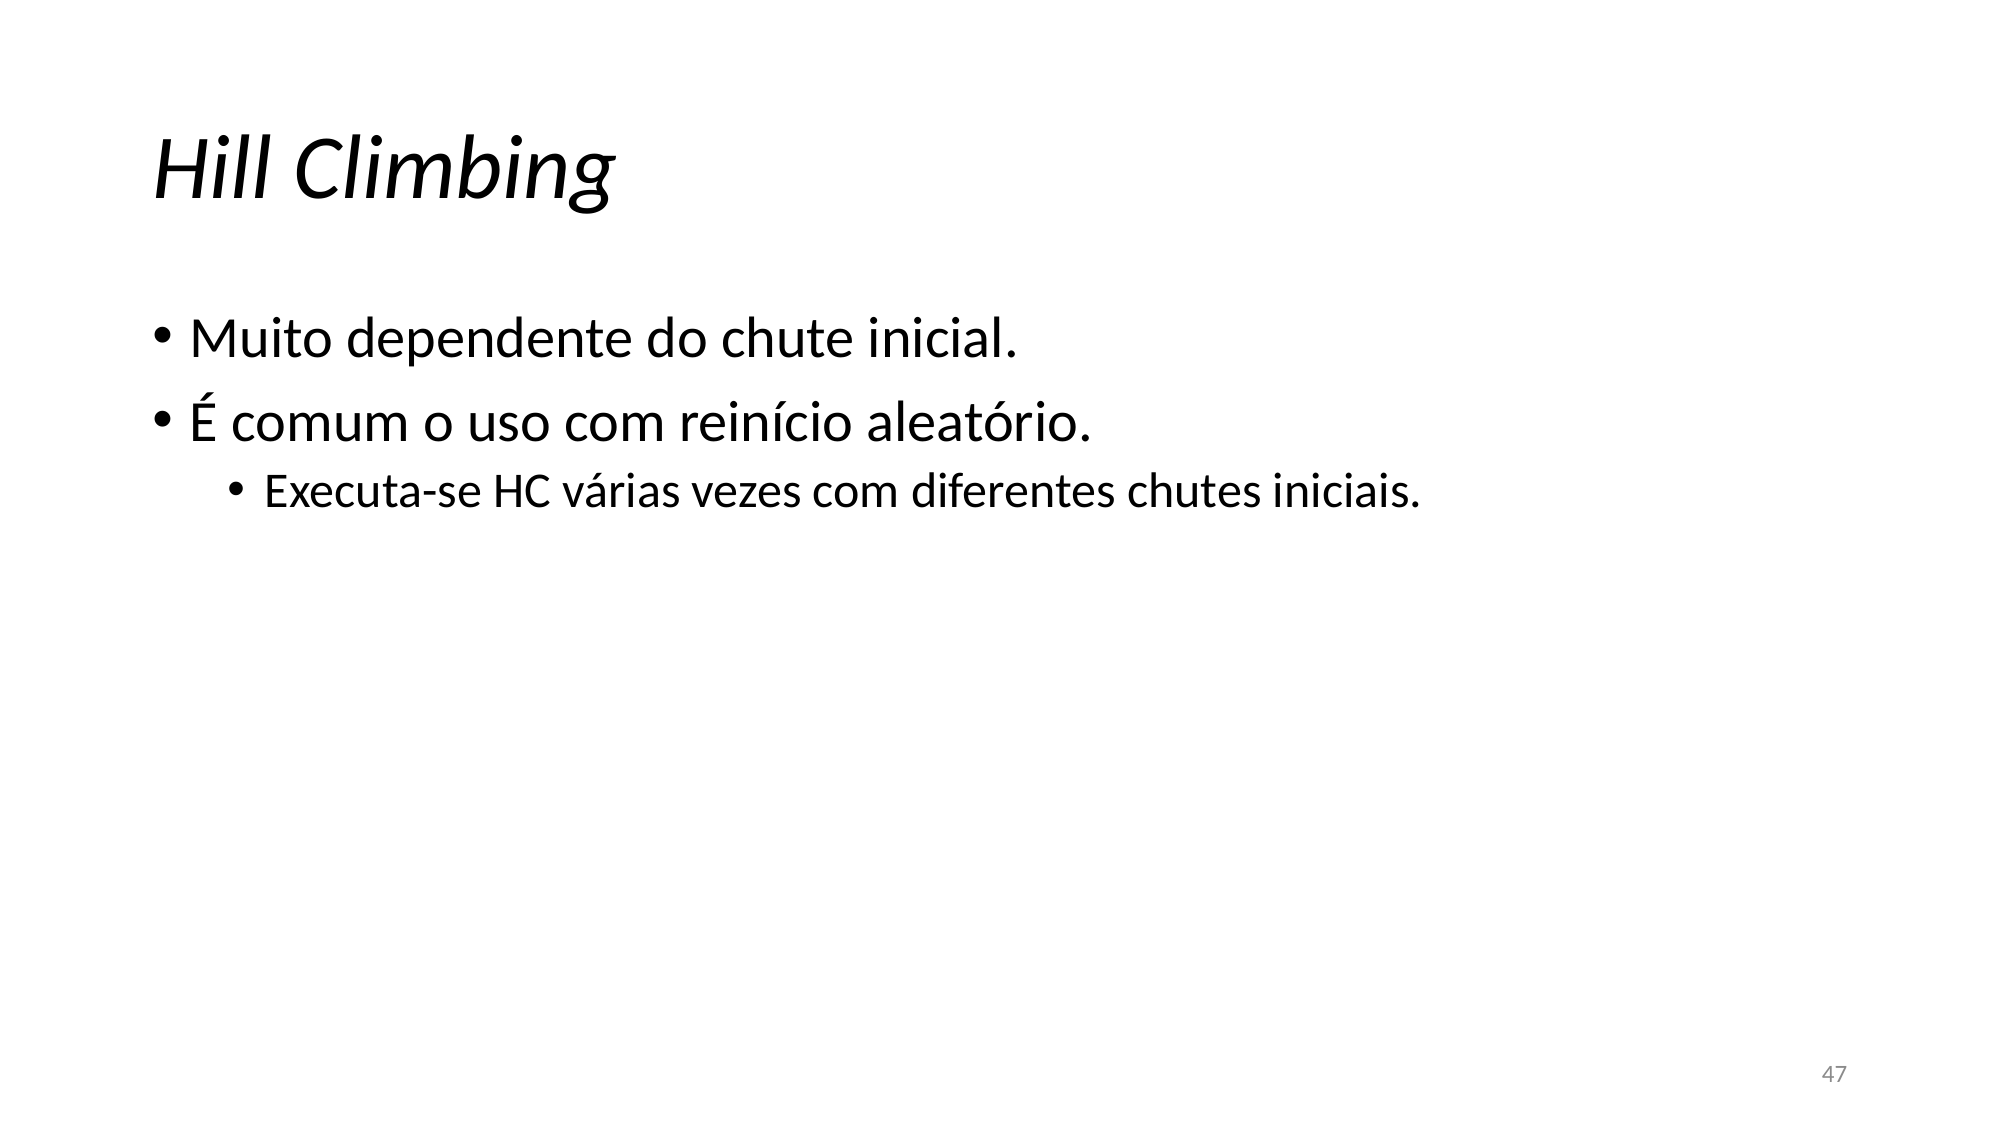

# Hill Climbing
Muito dependente do chute inicial.
É comum o uso com reinício aleatório.
Executa-se HC várias vezes com diferentes chutes iniciais.

47